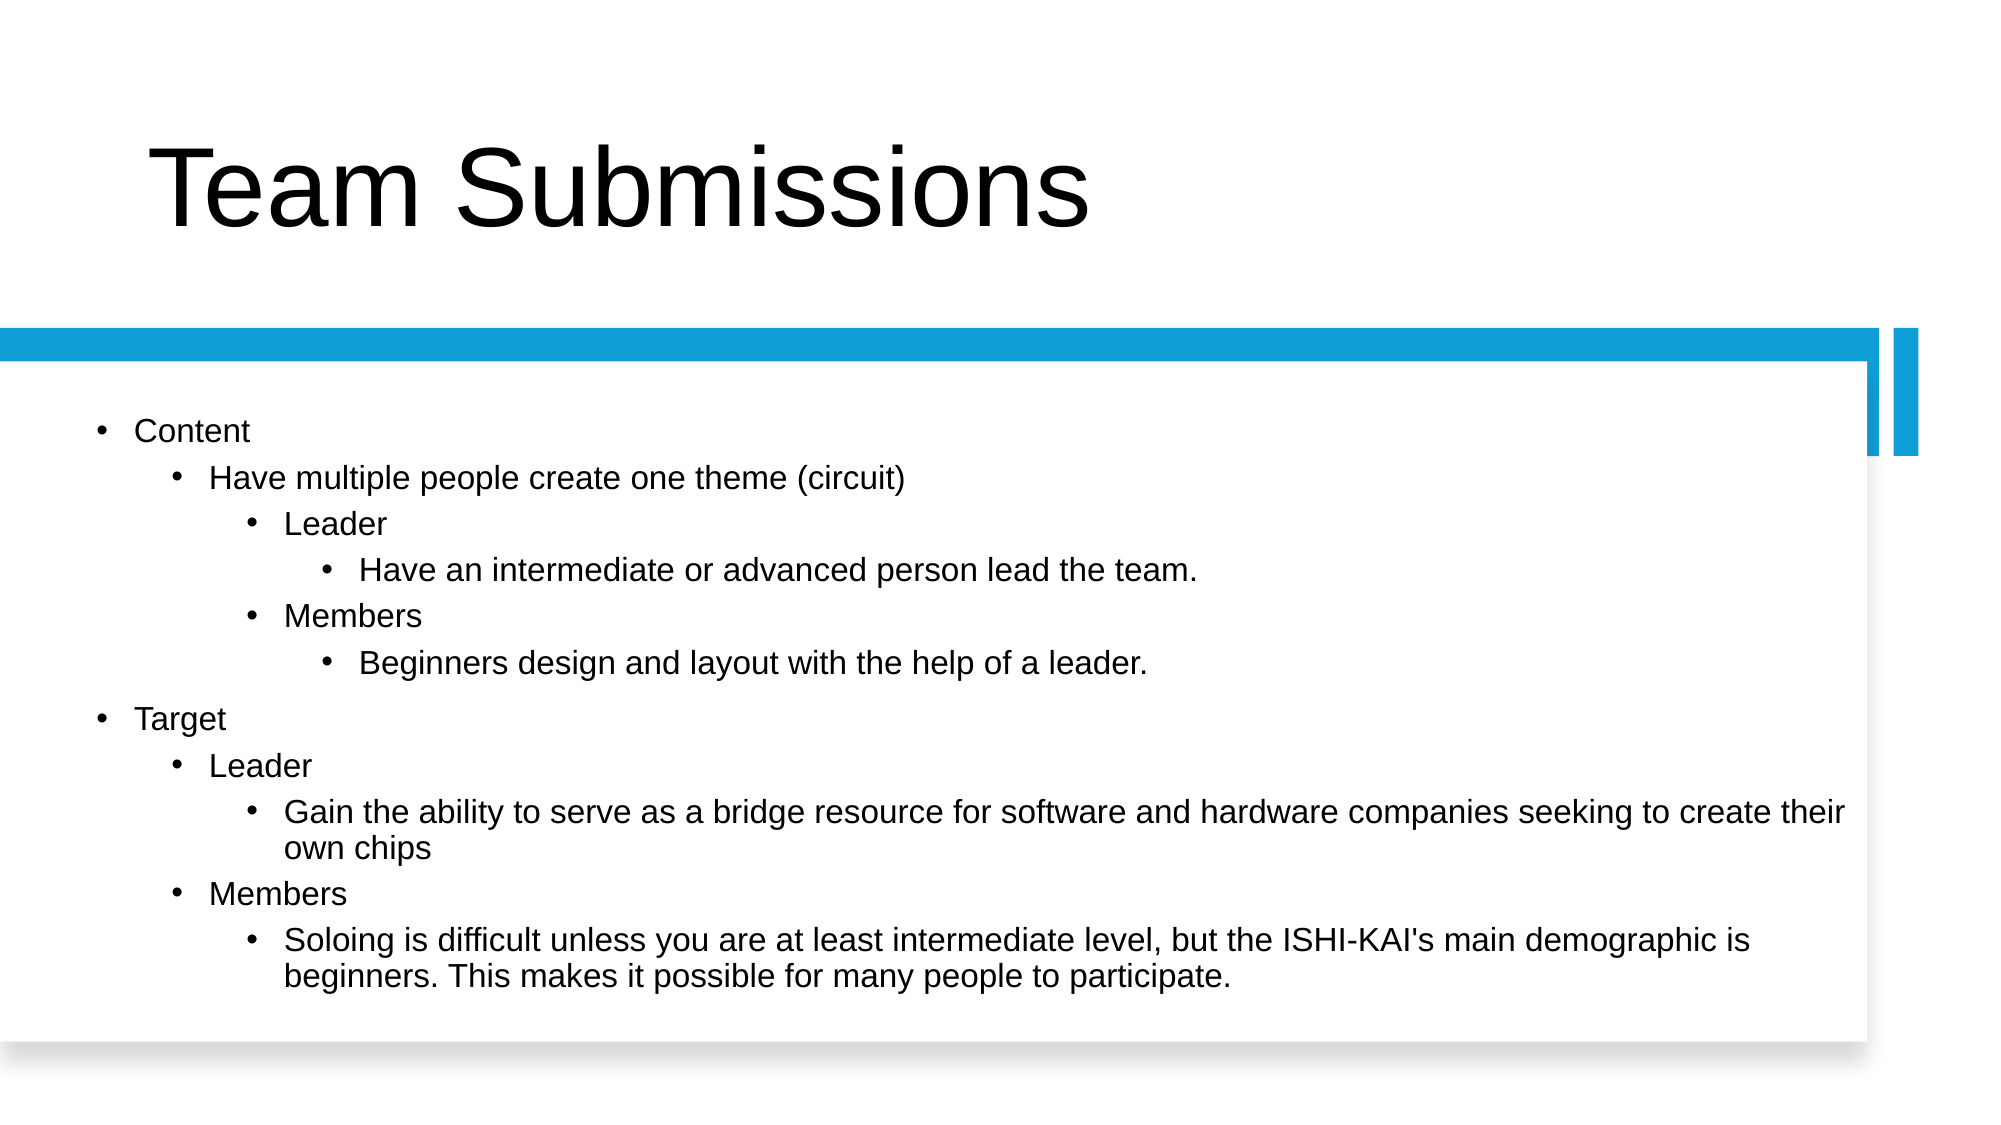

# Team Submissions

Content
Have multiple people create one theme (circuit)
Leader
Have an intermediate or advanced person lead the team.
Members
Beginners design and layout with the help of a leader.
Target
Leader
Gain the ability to serve as a bridge resource for software and hardware companies seeking to create their own chips
Members
Soloing is difficult unless you are at least intermediate level, but the ISHI-KAI's main demographic is beginners. This makes it possible for many people to participate.